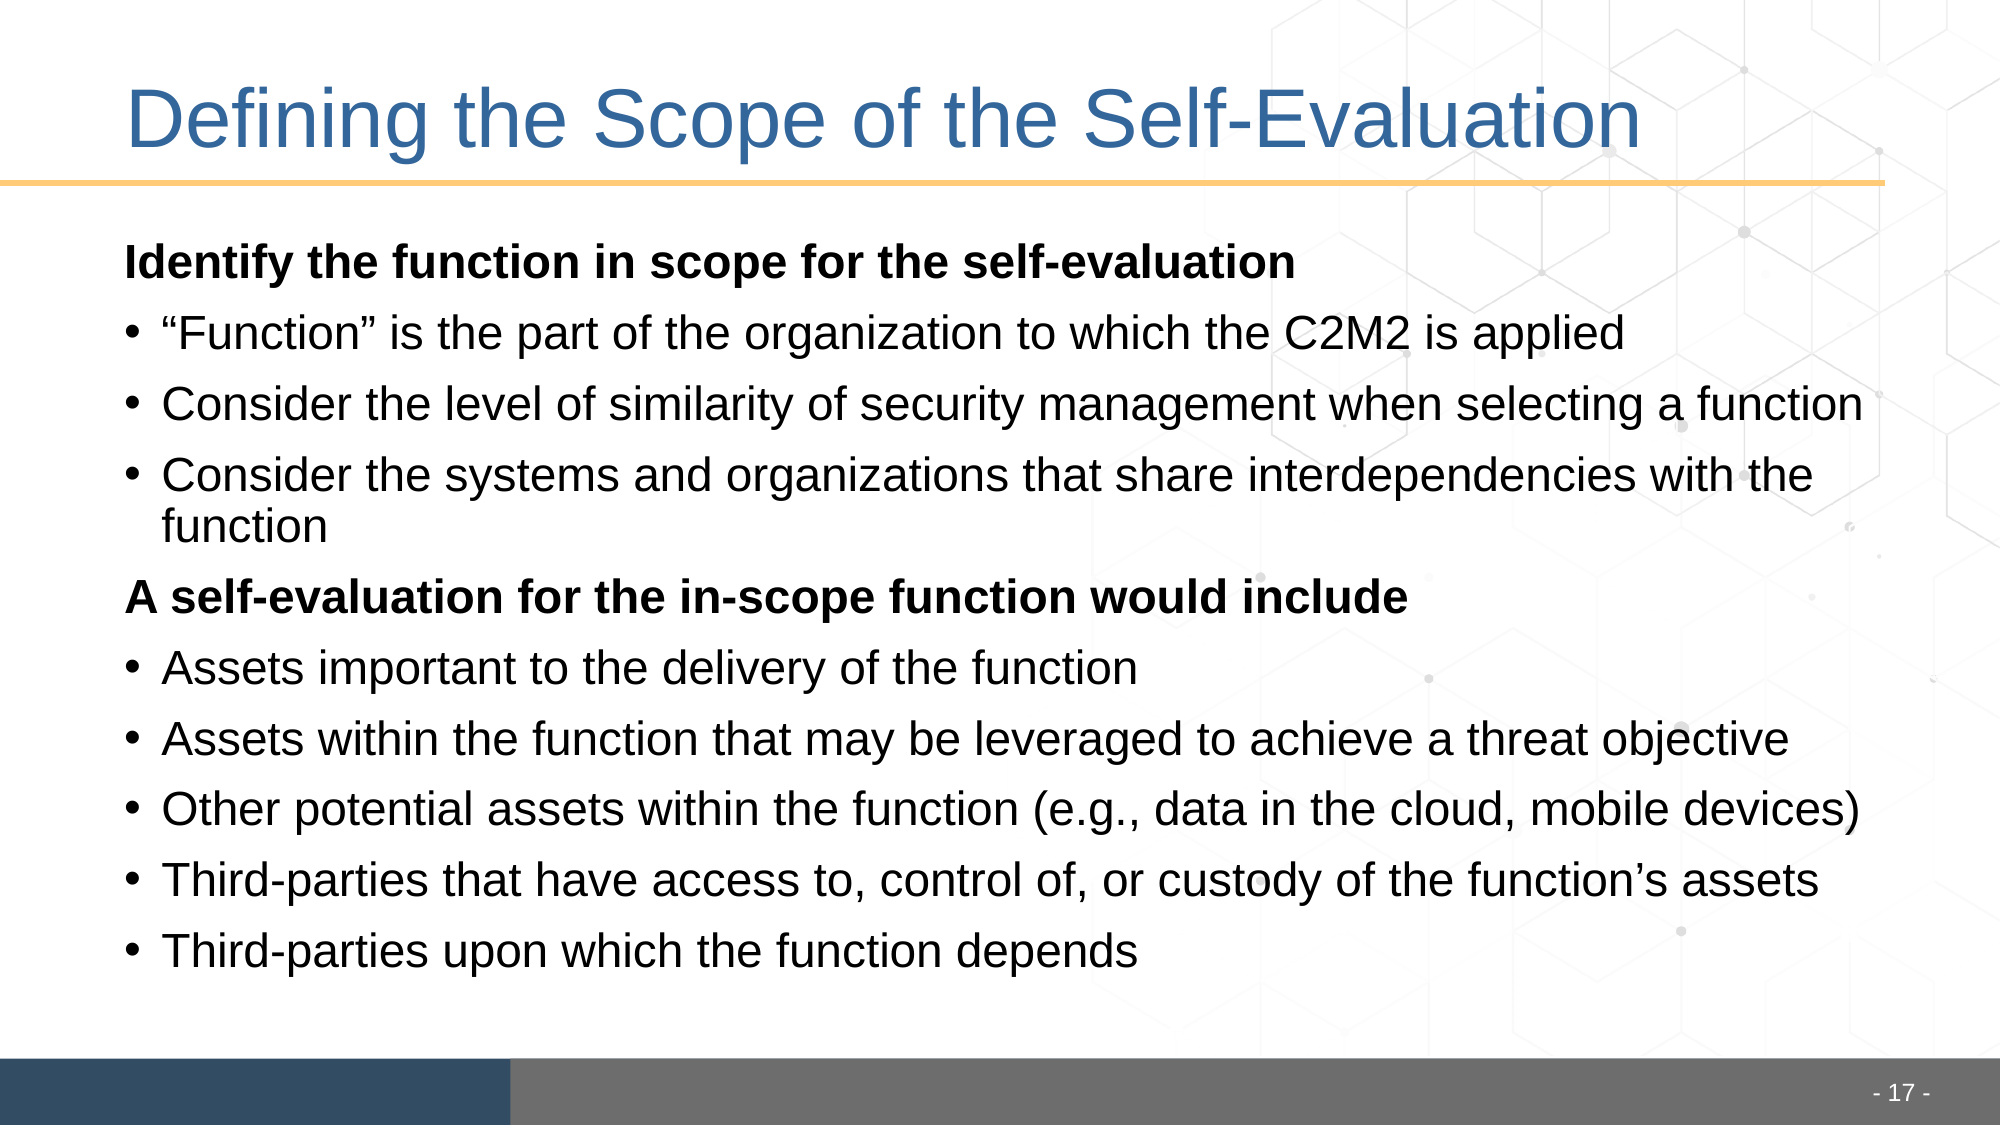

# Defining the Scope of the Self-Evaluation
Identify the function in scope for the self-evaluation
“Function” is the part of the organization to which the C2M2 is applied
Consider the level of similarity of security management when selecting a function
Consider the systems and organizations that share interdependencies with the function
A self-evaluation for the in-scope function would include
Assets important to the delivery of the function
Assets within the function that may be leveraged to achieve a threat objective
Other potential assets within the function (e.g., data in the cloud, mobile devices)
Third-parties that have access to, control of, or custody of the function’s assets
Third-parties upon which the function depends
- 17 -